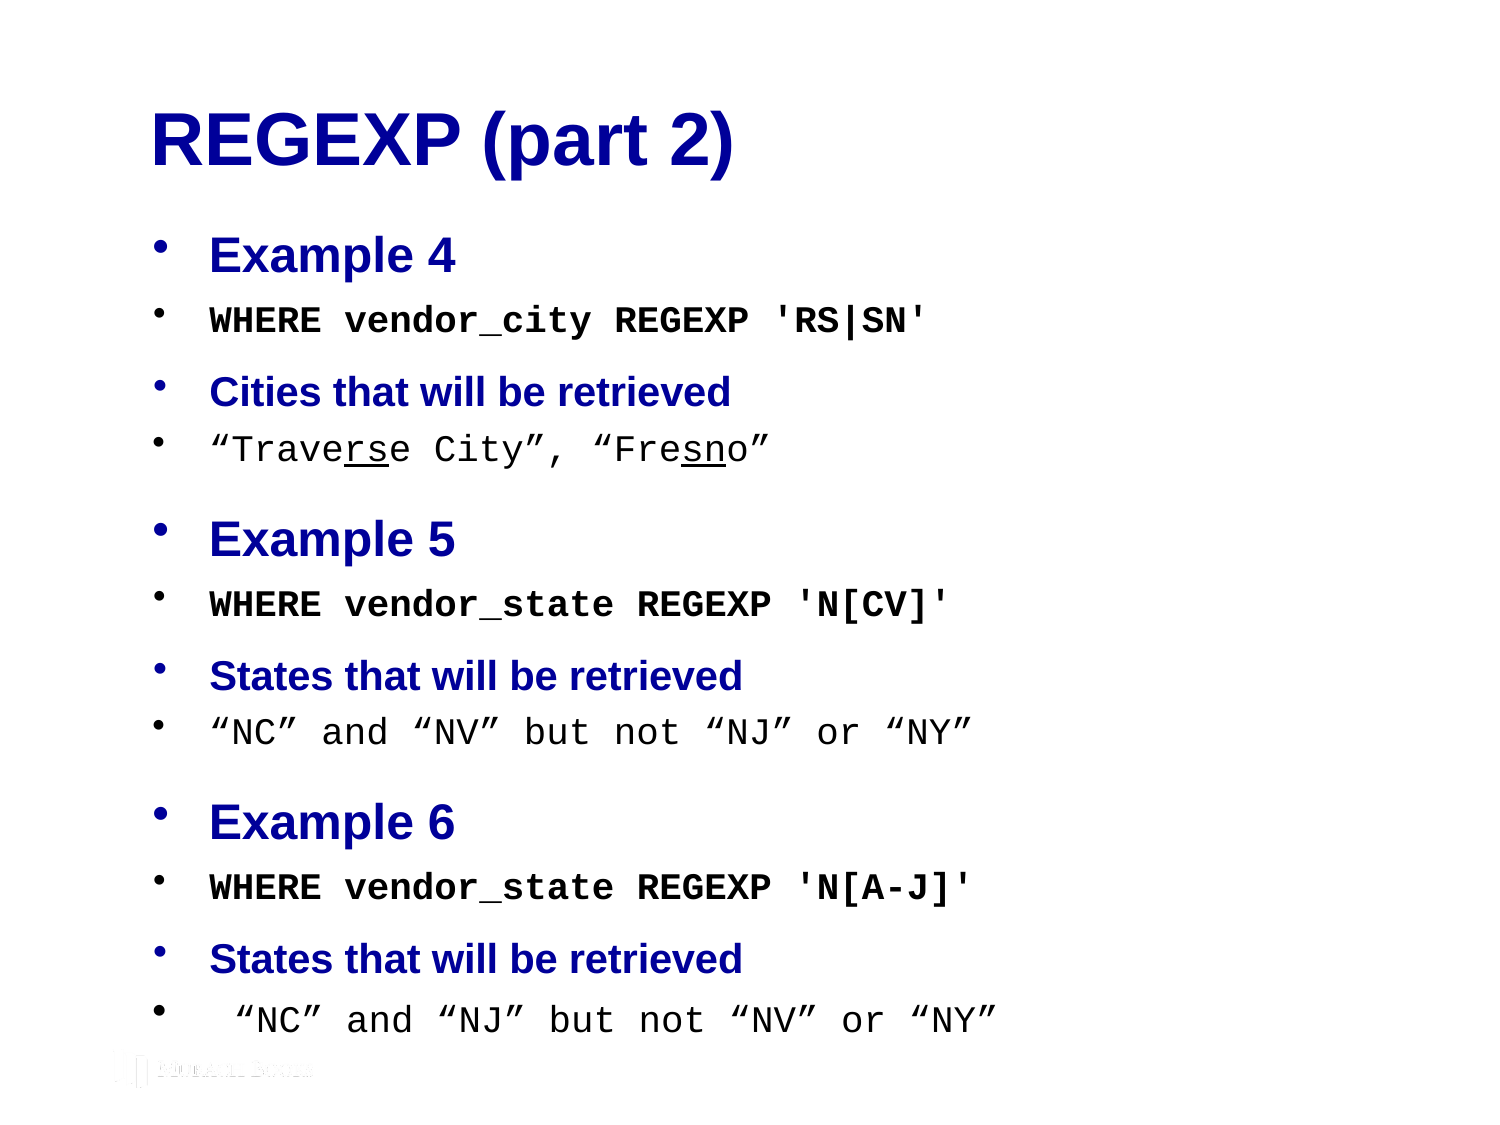

# REGEXP (part 2)
Example 4
WHERE vendor_city REGEXP 'RS|SN'
Cities that will be retrieved
“Traverse City”, “Fresno”
Example 5
WHERE vendor_state REGEXP 'N[CV]'
States that will be retrieved
“NC” and “NV” but not “NJ” or “NY”
Example 6
WHERE vendor_state REGEXP 'N[A-J]'
States that will be retrieved
 “NC” and “NJ” but not “NV” or “NY”

© 2019, Mike Murach & Associates, Inc.
Murach’s MySQL 3rd Edition

C3, Slide 127